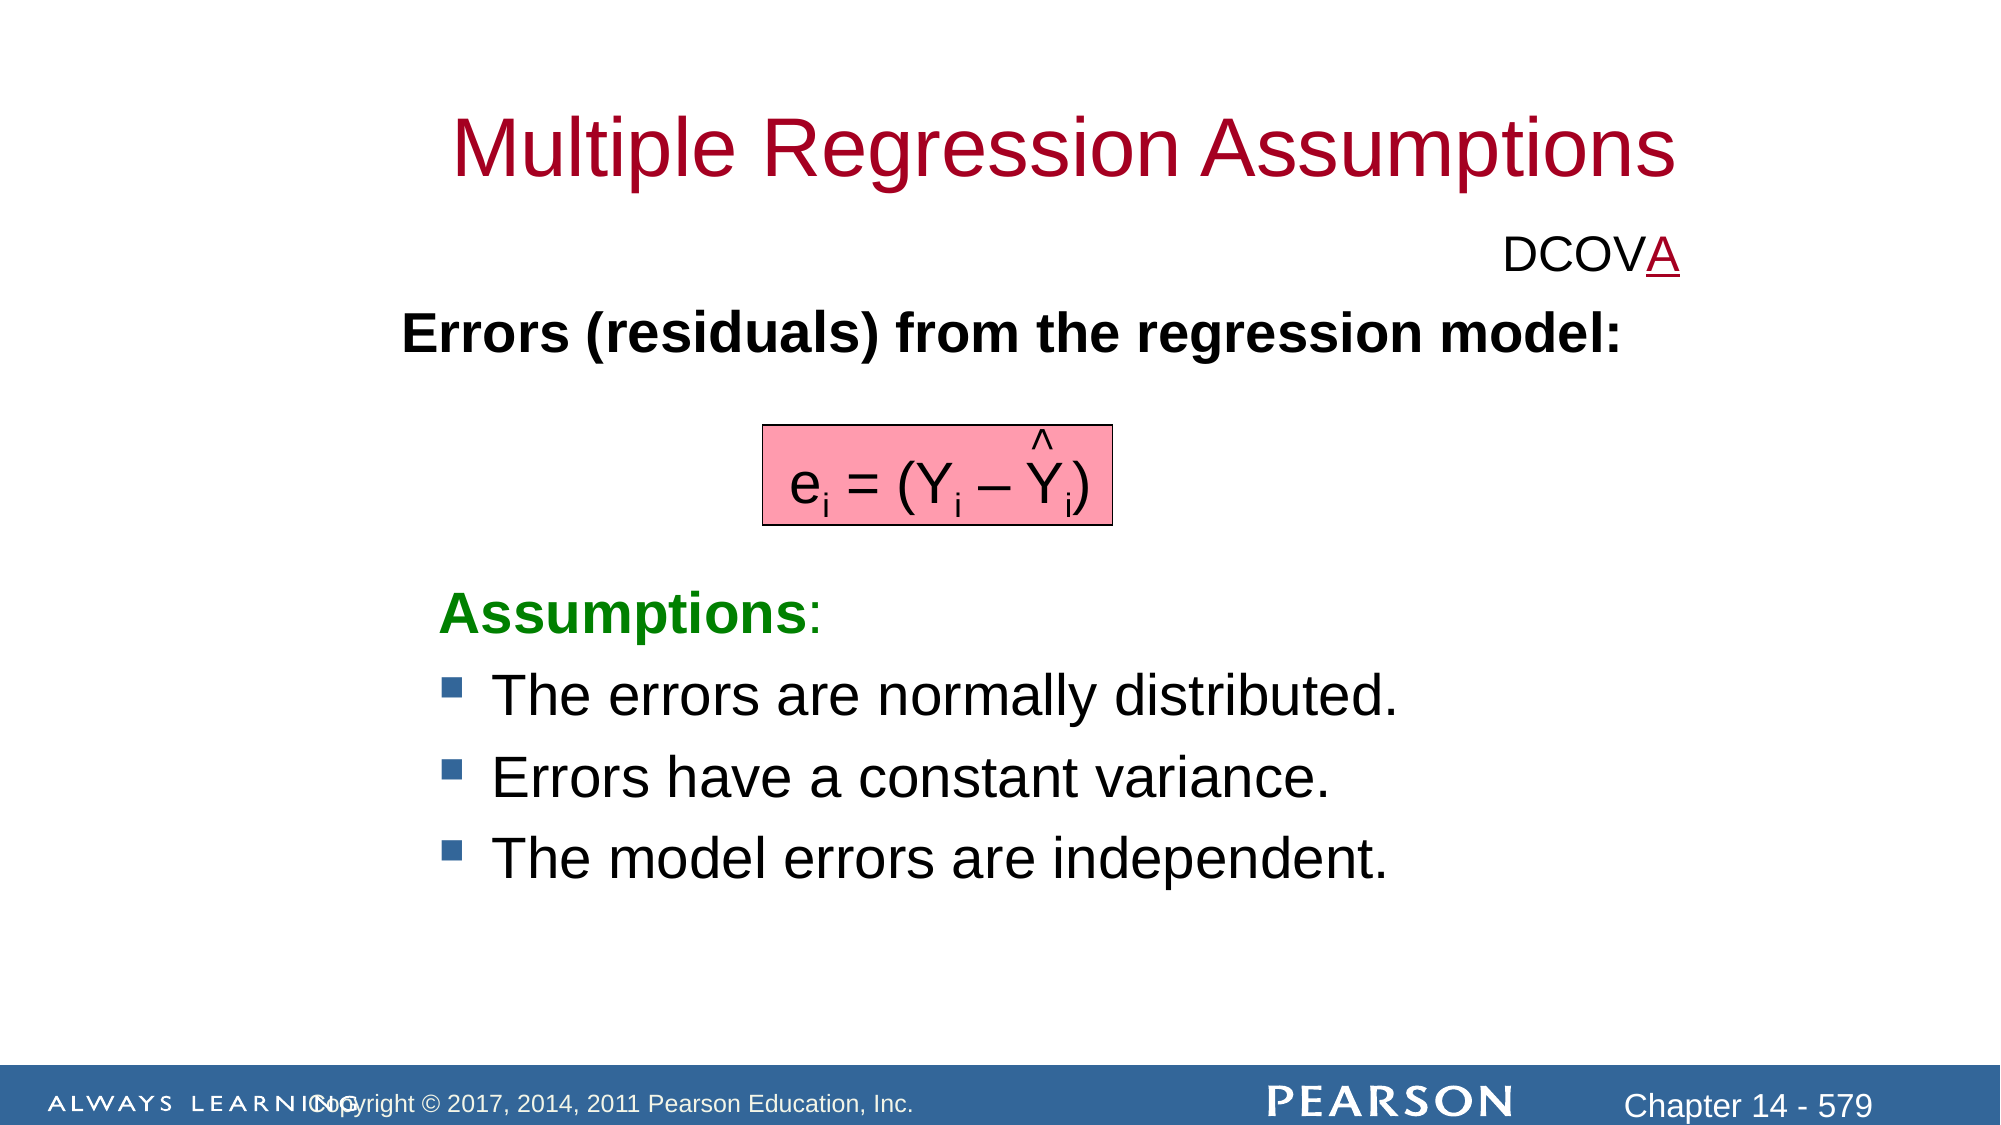

Multiple Regression Assumptions
DCOVA
Errors (residuals) from the regression model:

<
ei = (Yi – Yi)
Assumptions:
The errors are normally distributed.
Errors have a constant variance.
The model errors are independent.